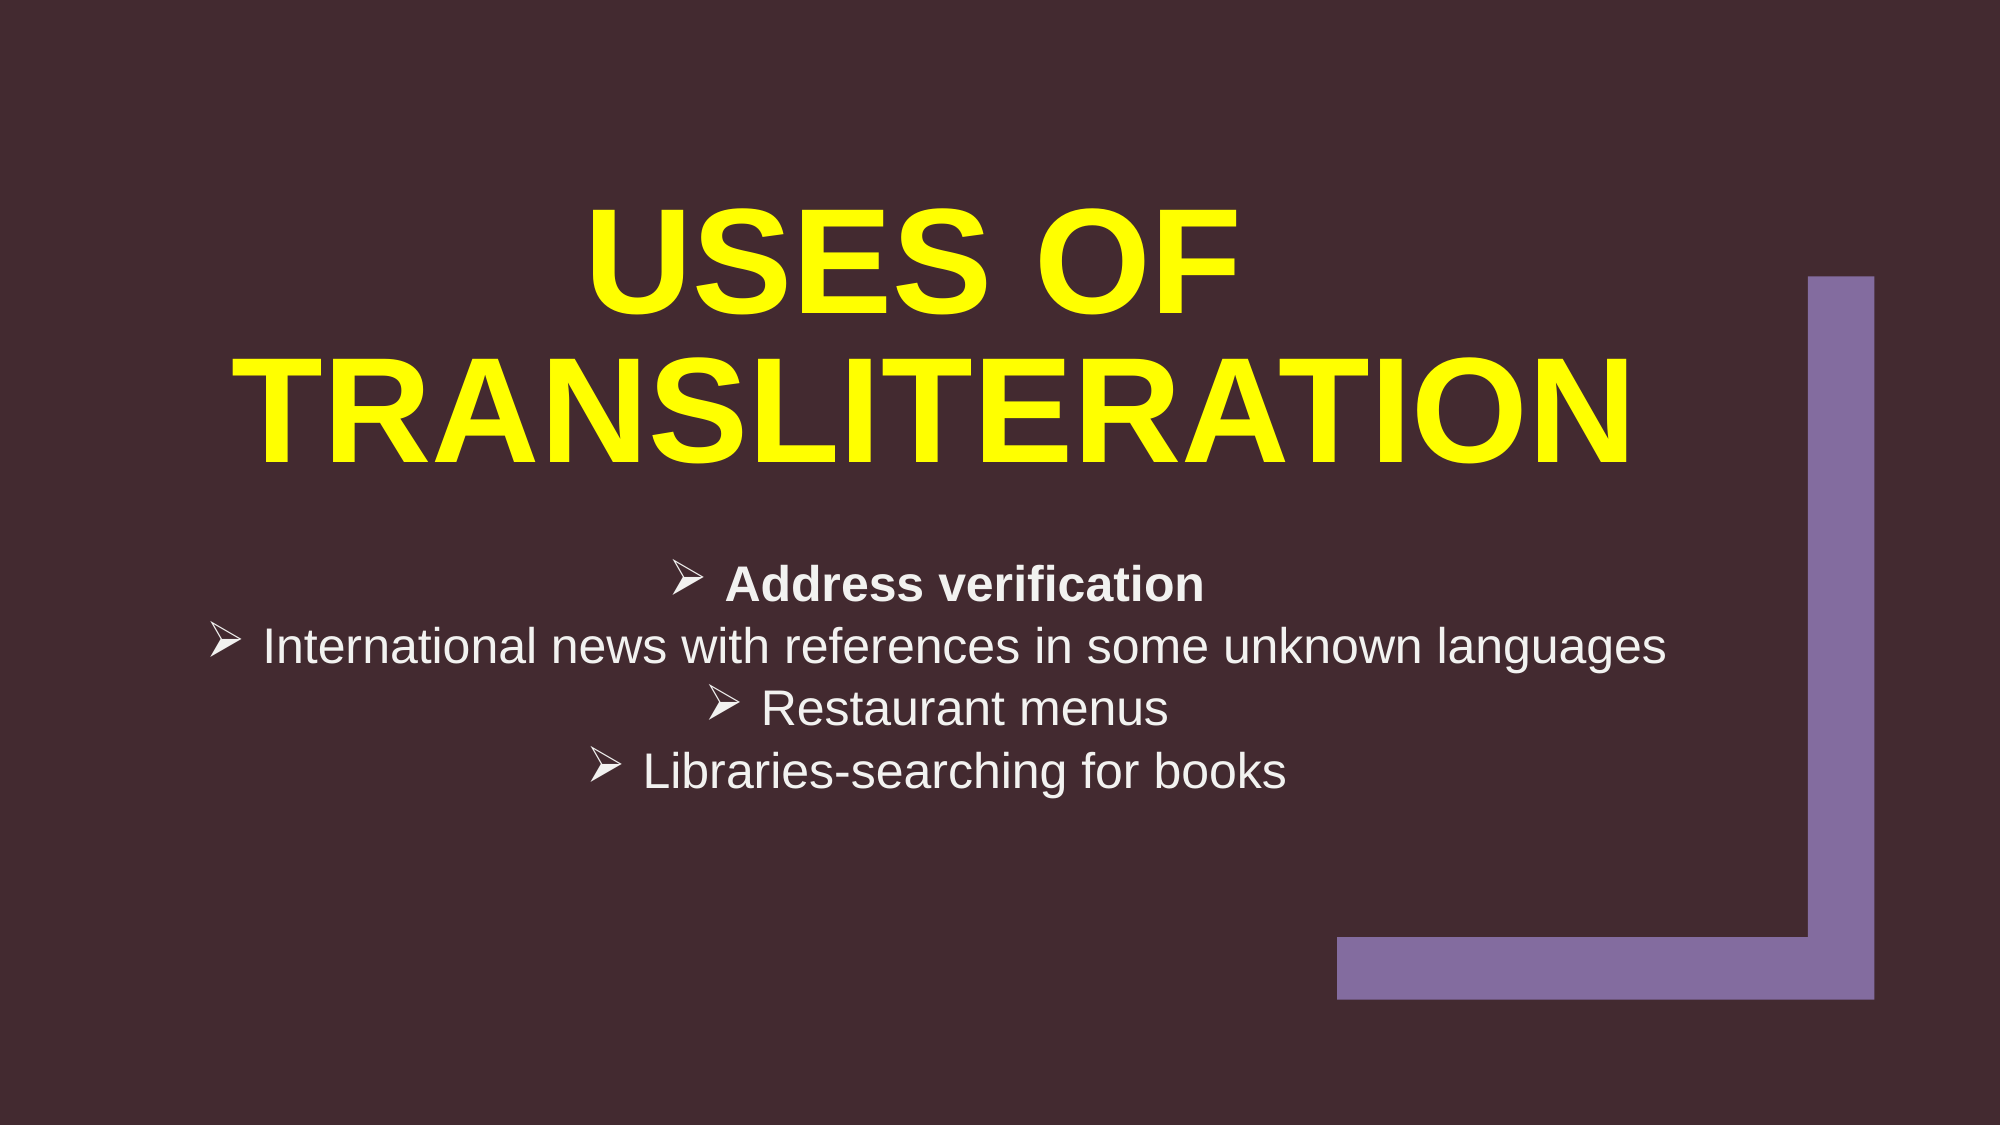

# USES OF TRANSLITERATION
Address verification
International news with references in some unknown languages
Restaurant menus
Libraries-searching for books